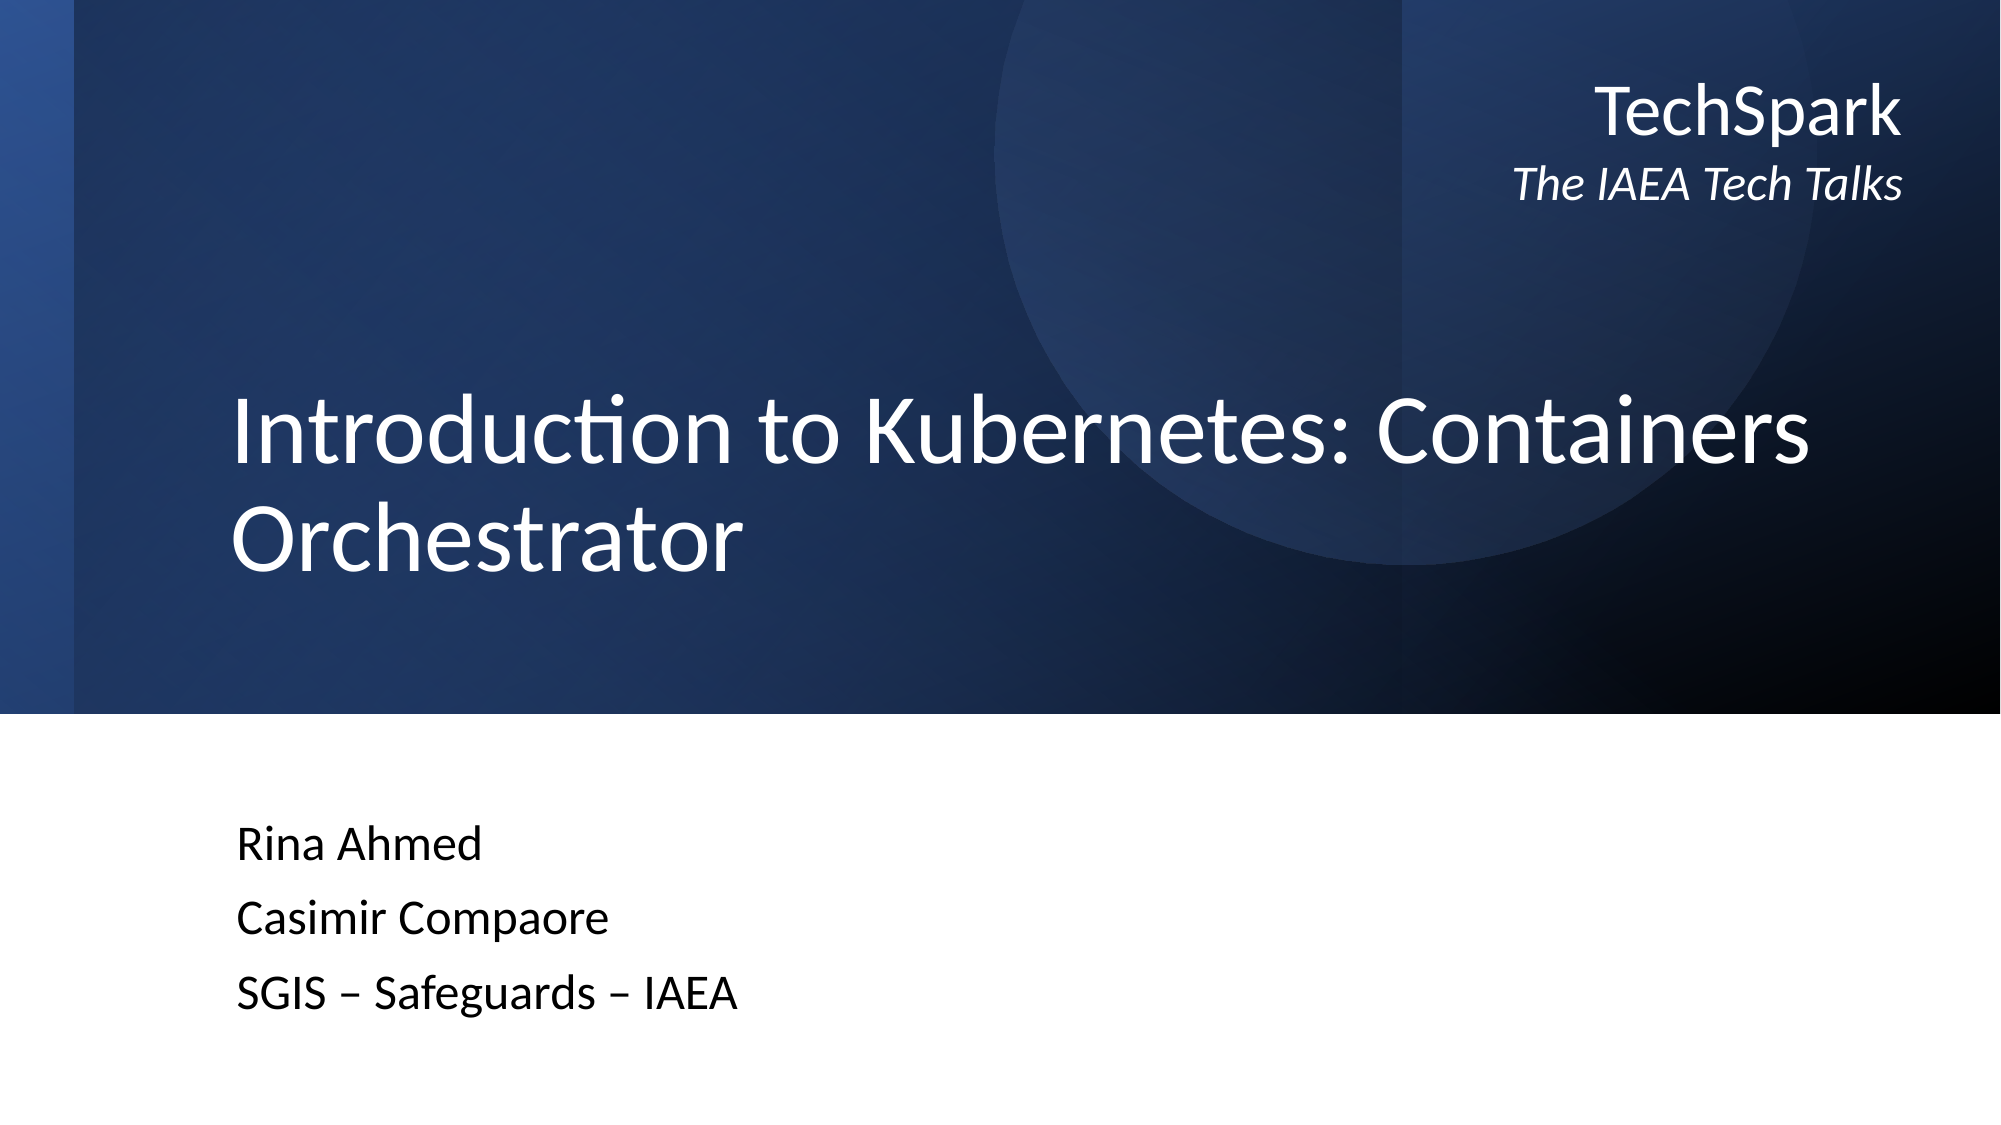

TechSpark
The IAEA Tech Talks
# Introduction to Kubernetes: Containers Orchestrator
Rina Ahmed
Casimir Compaore
SGIS – Safeguards – IAEA